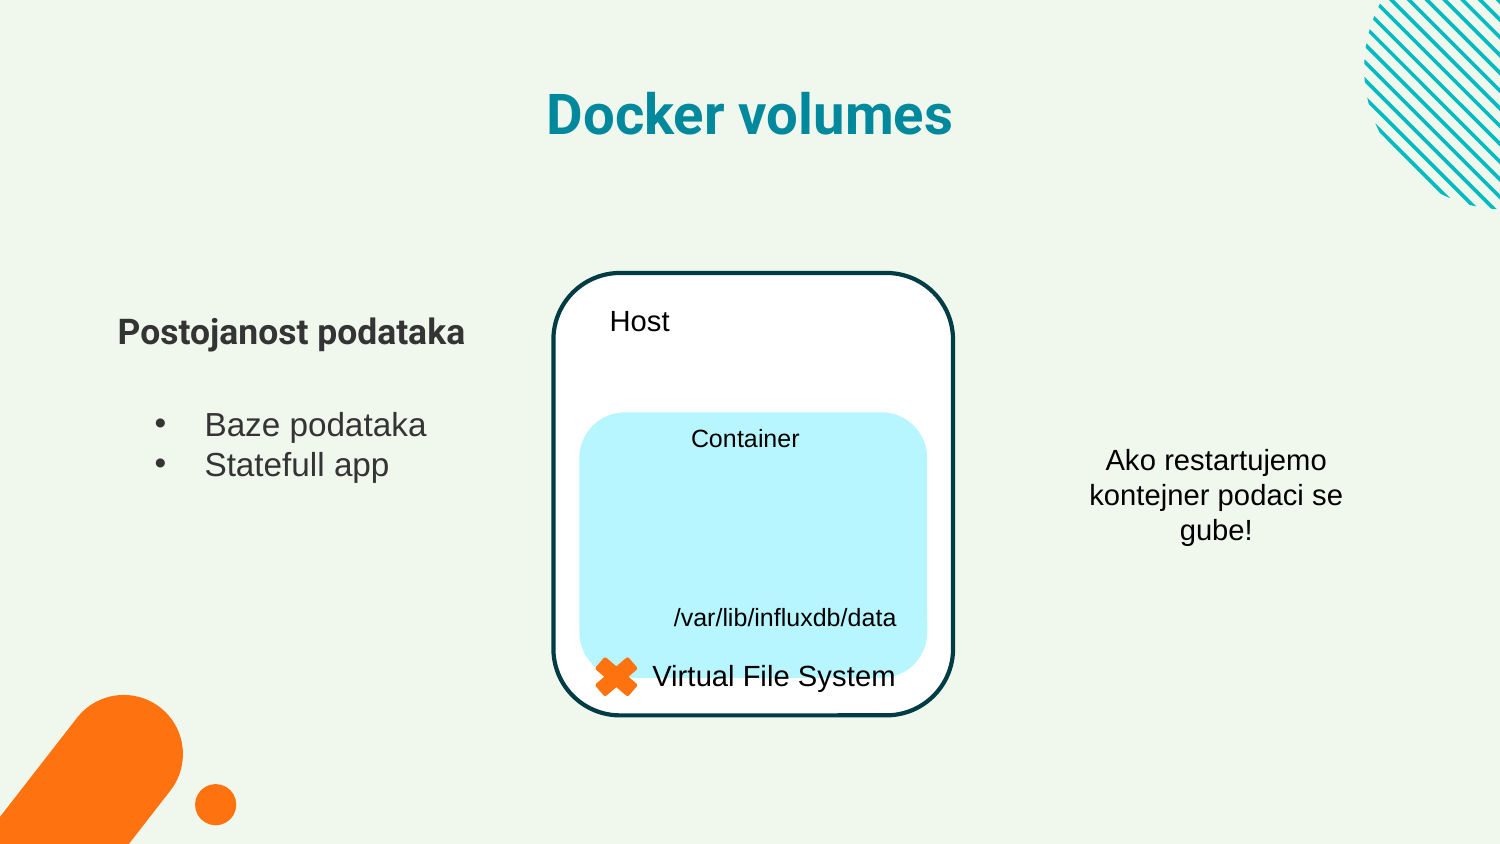

# Docker volumes

Postojanost podataka
Host
Baze podataka
Statefull app

Container
Ako restartujemo kontejner podaci se gube!
/var/lib/influxdb/data
Virtual File System